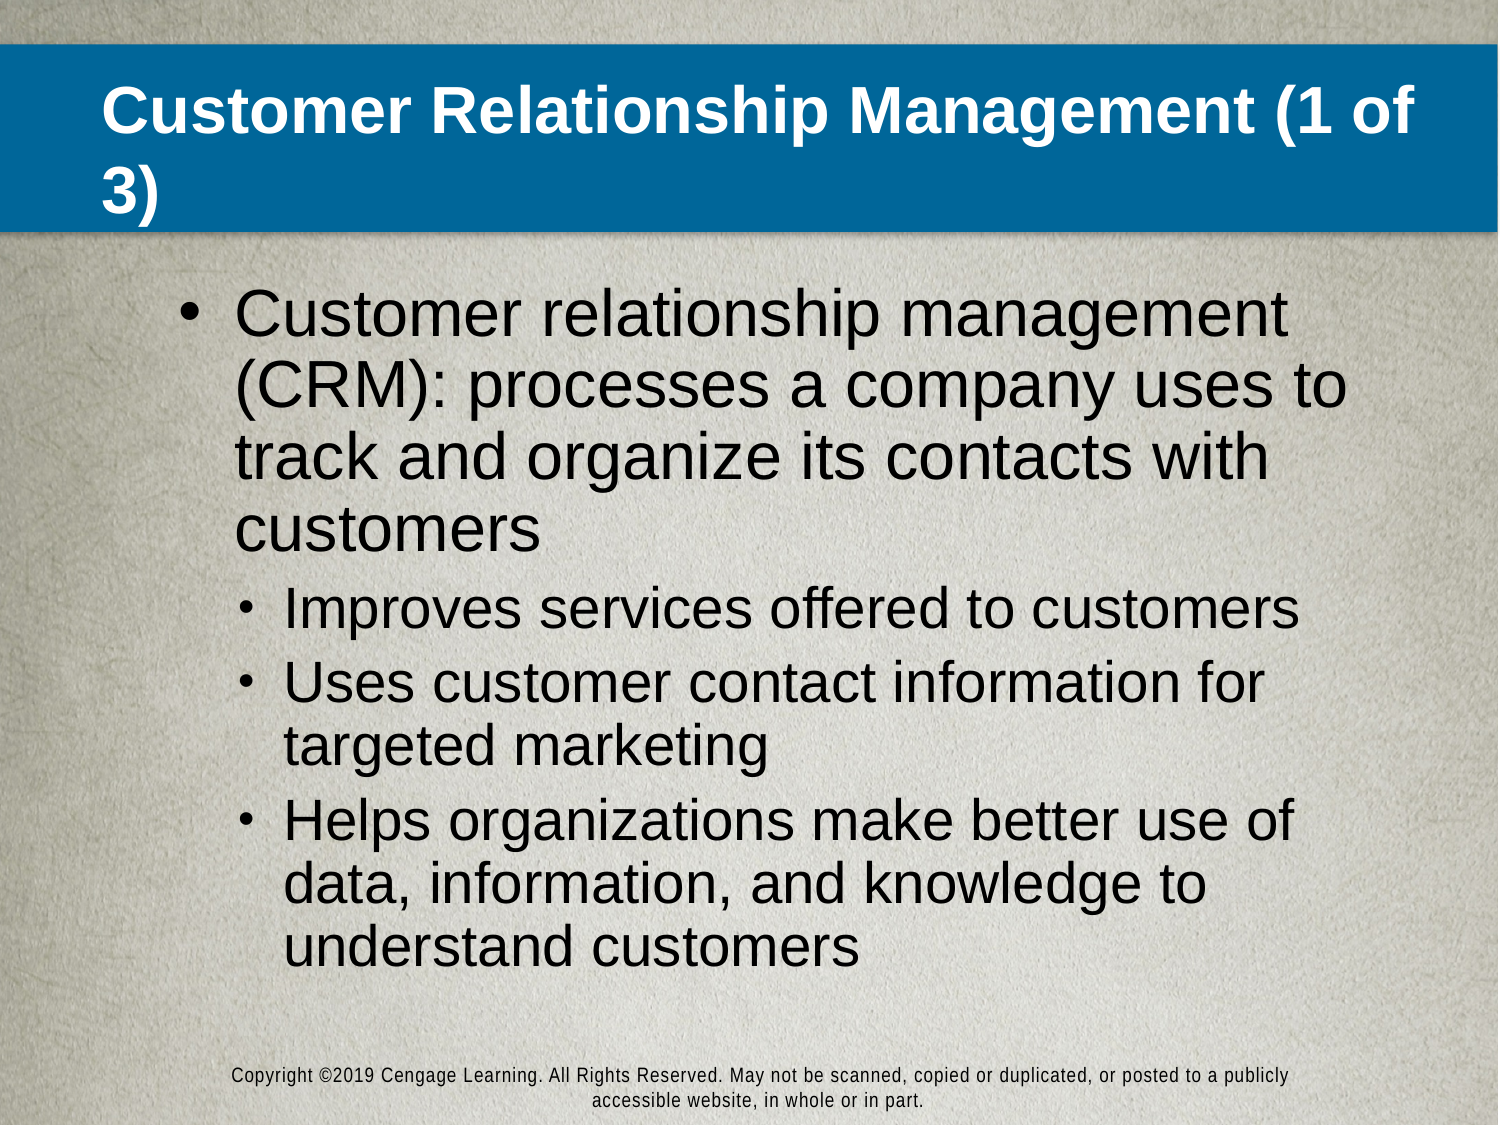

# Customer Relationship Management (1 of 3)
Customer relationship management (CRM): processes a company uses to track and organize its contacts with customers
Improves services offered to customers
Uses customer contact information for targeted marketing
Helps organizations make better use of data, information, and knowledge to understand customers